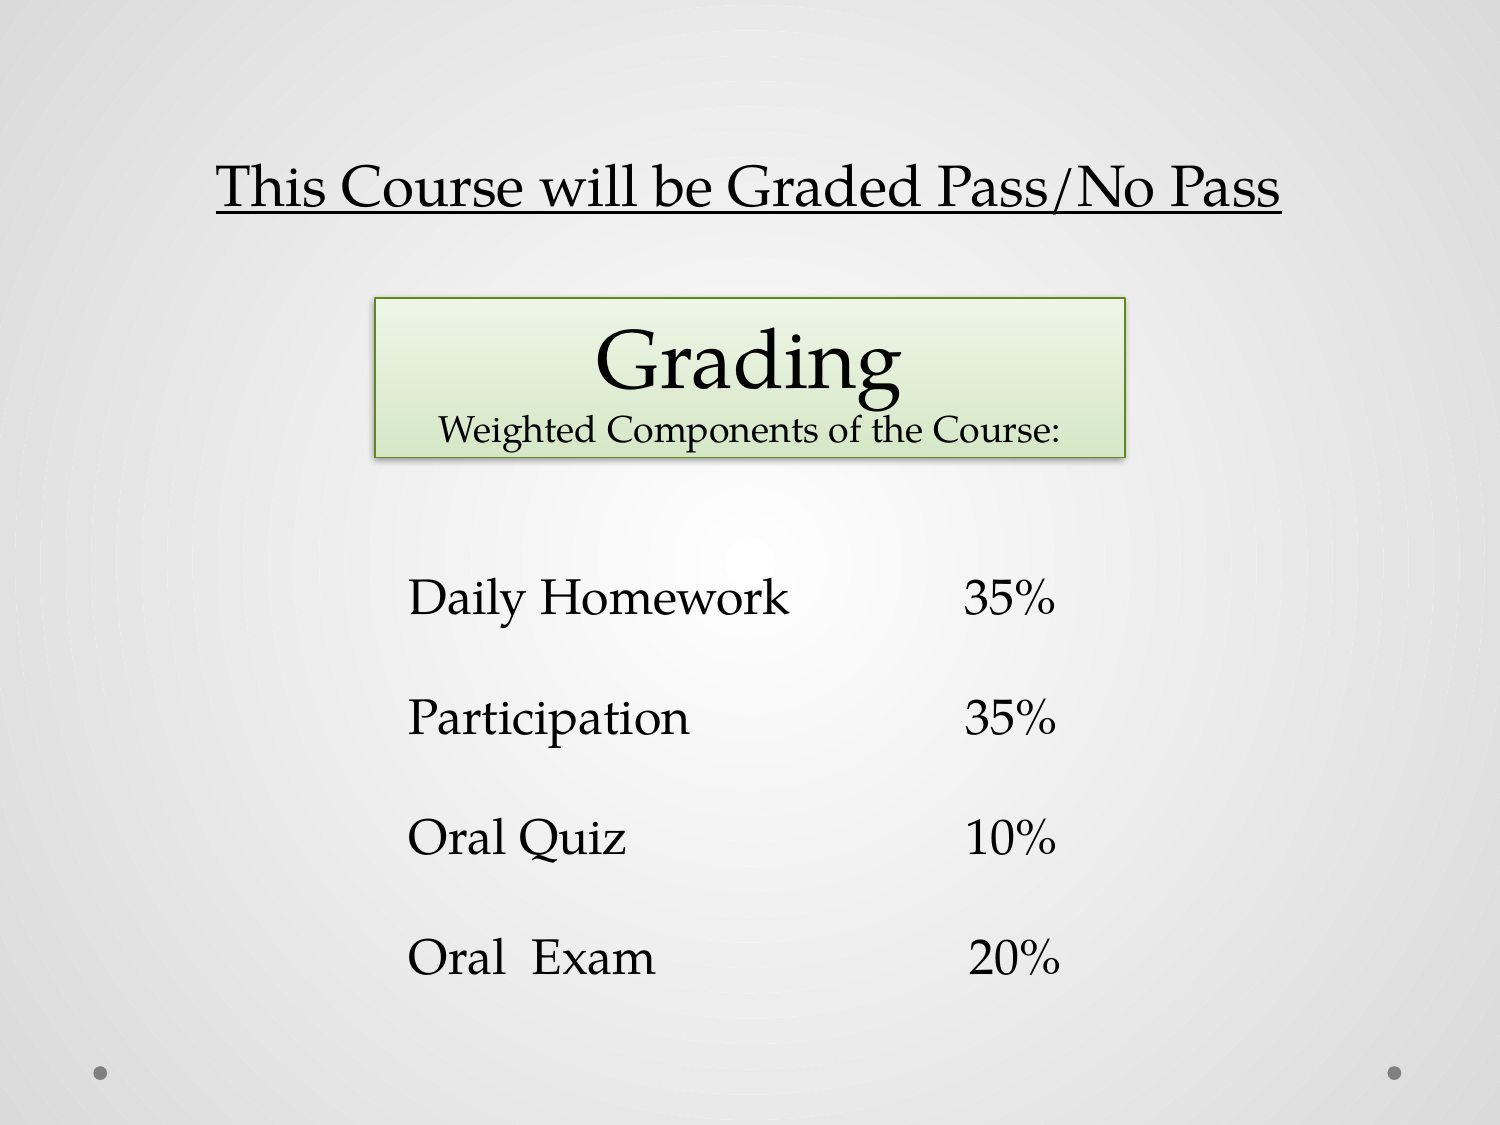

This Course will be Graded Pass/No Pass
Grading
Weighted Components of the Course:
Daily Homework              35%
Participation                      35%
Oral Quiz                           10%
Oral  Exam                         20%